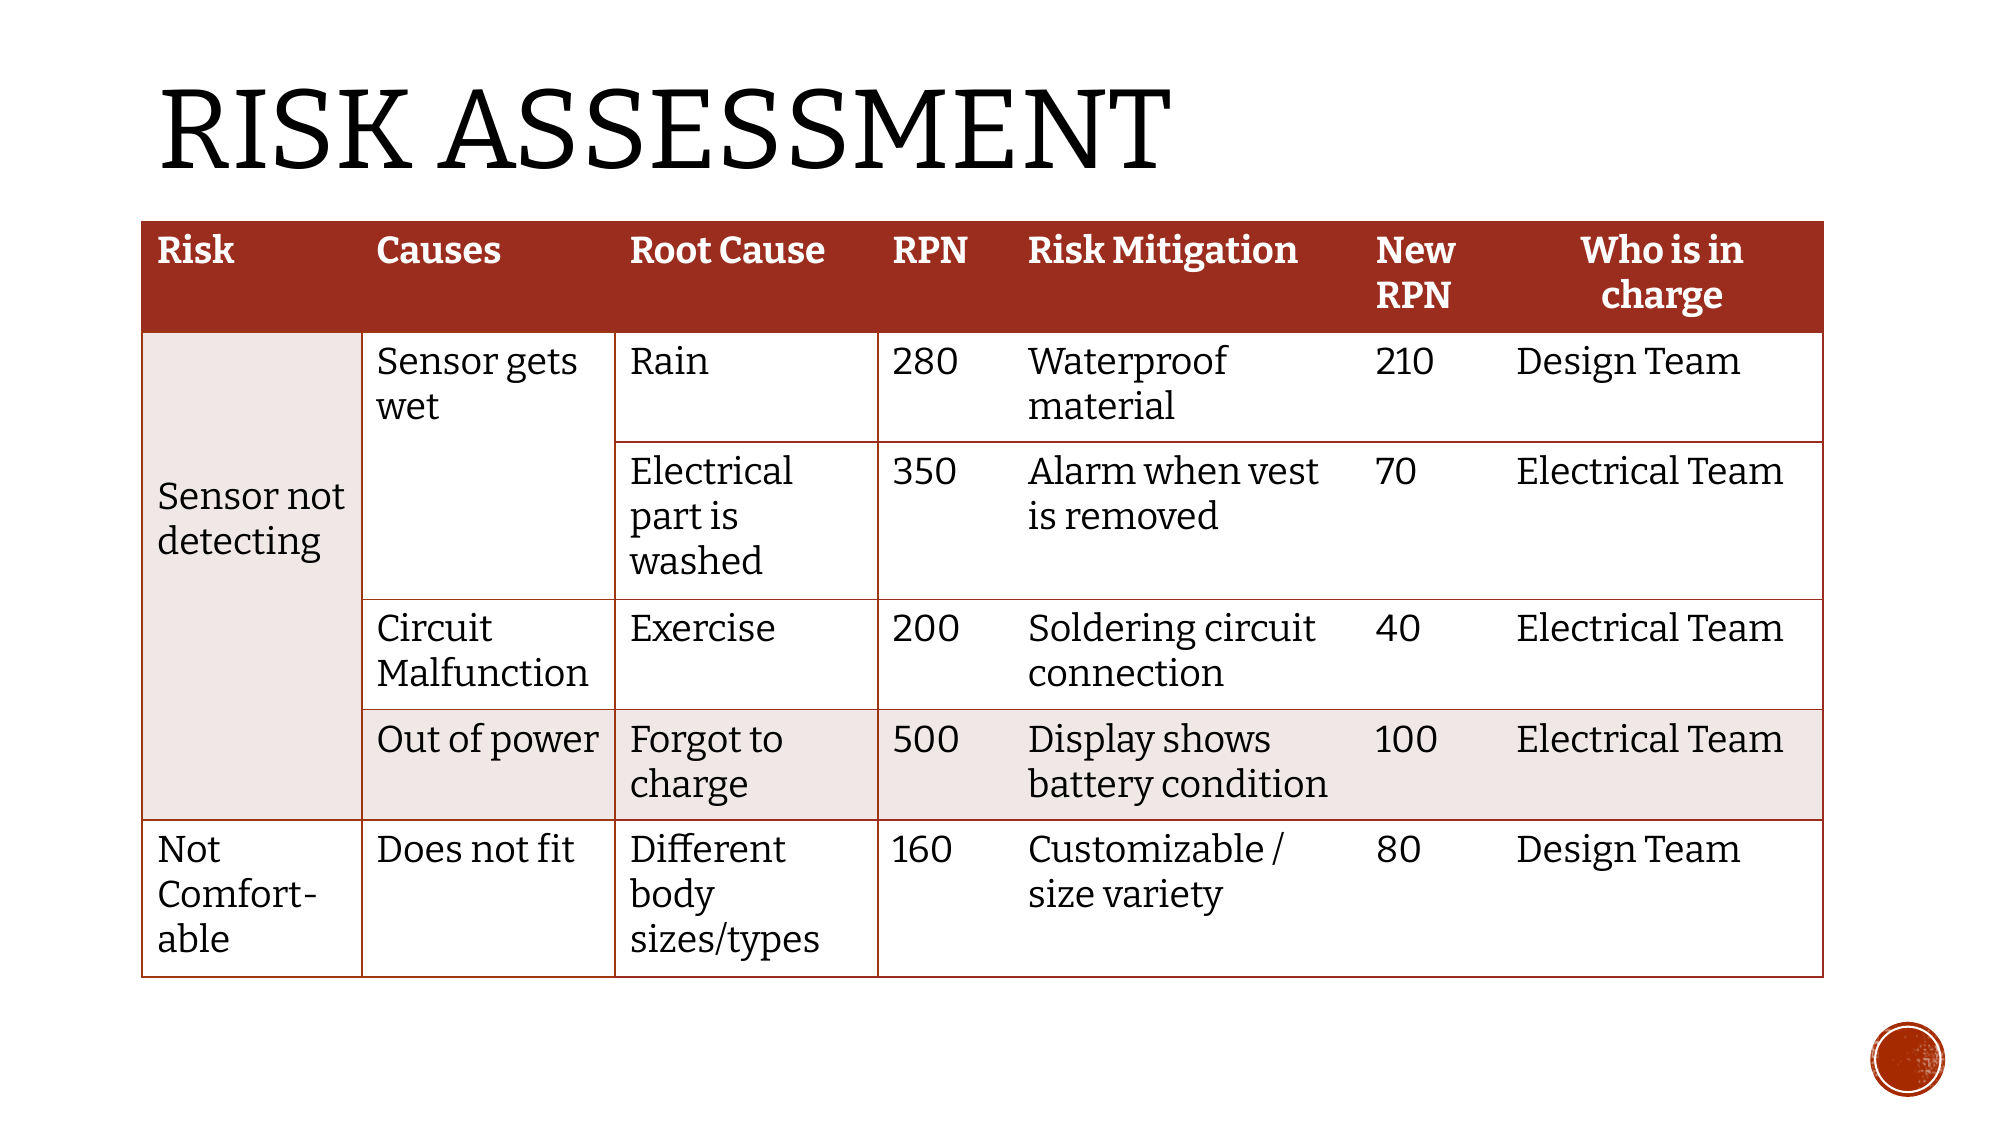

# Risk Assessment
| Risk | Causes | Root Cause | RPN | Risk Mitigation | New RPN | Who is in charge |
| --- | --- | --- | --- | --- | --- | --- |
| Sensor not detecting | Sensor gets wet | Rain | 280 | Waterproof material | 210 | Design Team |
|  |  | Electrical part is washed | 350 | Alarm when vest is removed | 70 | Electrical Team |
|  | Circuit Malfunction | Exercise | 200 | Soldering circuit connection | 40 | Electrical Team |
|  | Out of power | Forgot to charge | 500 | Display shows battery condition | 100 | Electrical Team |
| Not Comfort-able | Does not fit | Different body sizes/types | 160 | Customizable / size variety | 80 | Design Team |